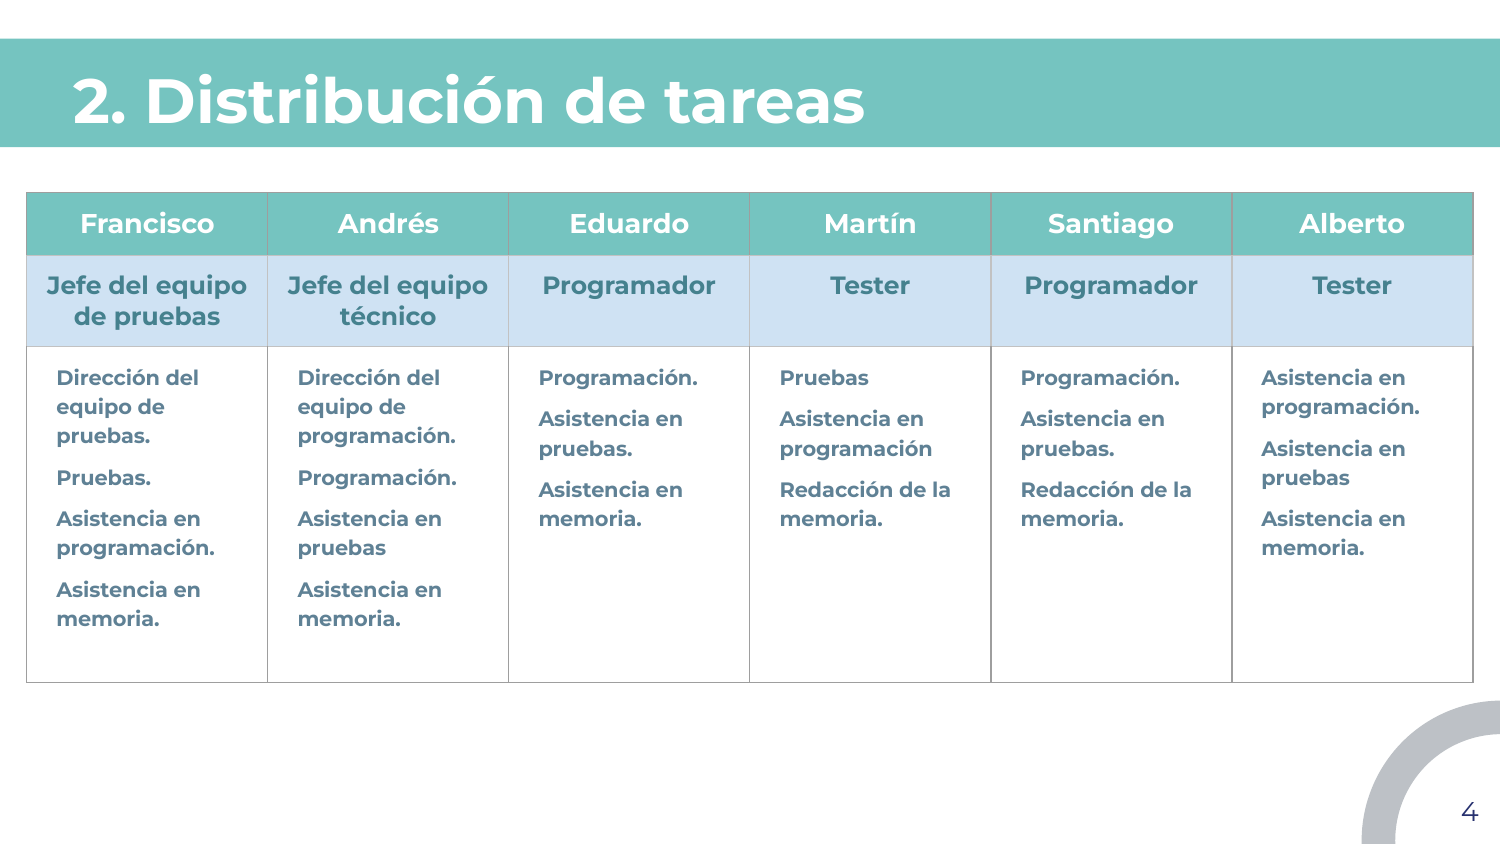

# 2. Distribución de tareas
| Francisco | Andrés | Eduardo | Martín | Santiago | Alberto |
| --- | --- | --- | --- | --- | --- |
| Jefe del equipo de pruebas | Jefe del equipo técnico | Programador | Tester | Programador | Tester |
| Dirección del equipo de pruebas. Pruebas. Asistencia en programación. Asistencia en memoria. | Dirección del equipo de programación. Programación. Asistencia en pruebas Asistencia en memoria. | Programación. Asistencia en pruebas. Asistencia en memoria. | Pruebas Asistencia en programación Redacción de la memoria. | Programación. Asistencia en pruebas. Redacción de la memoria. | Asistencia en programación. Asistencia en pruebas Asistencia en memoria. |
4